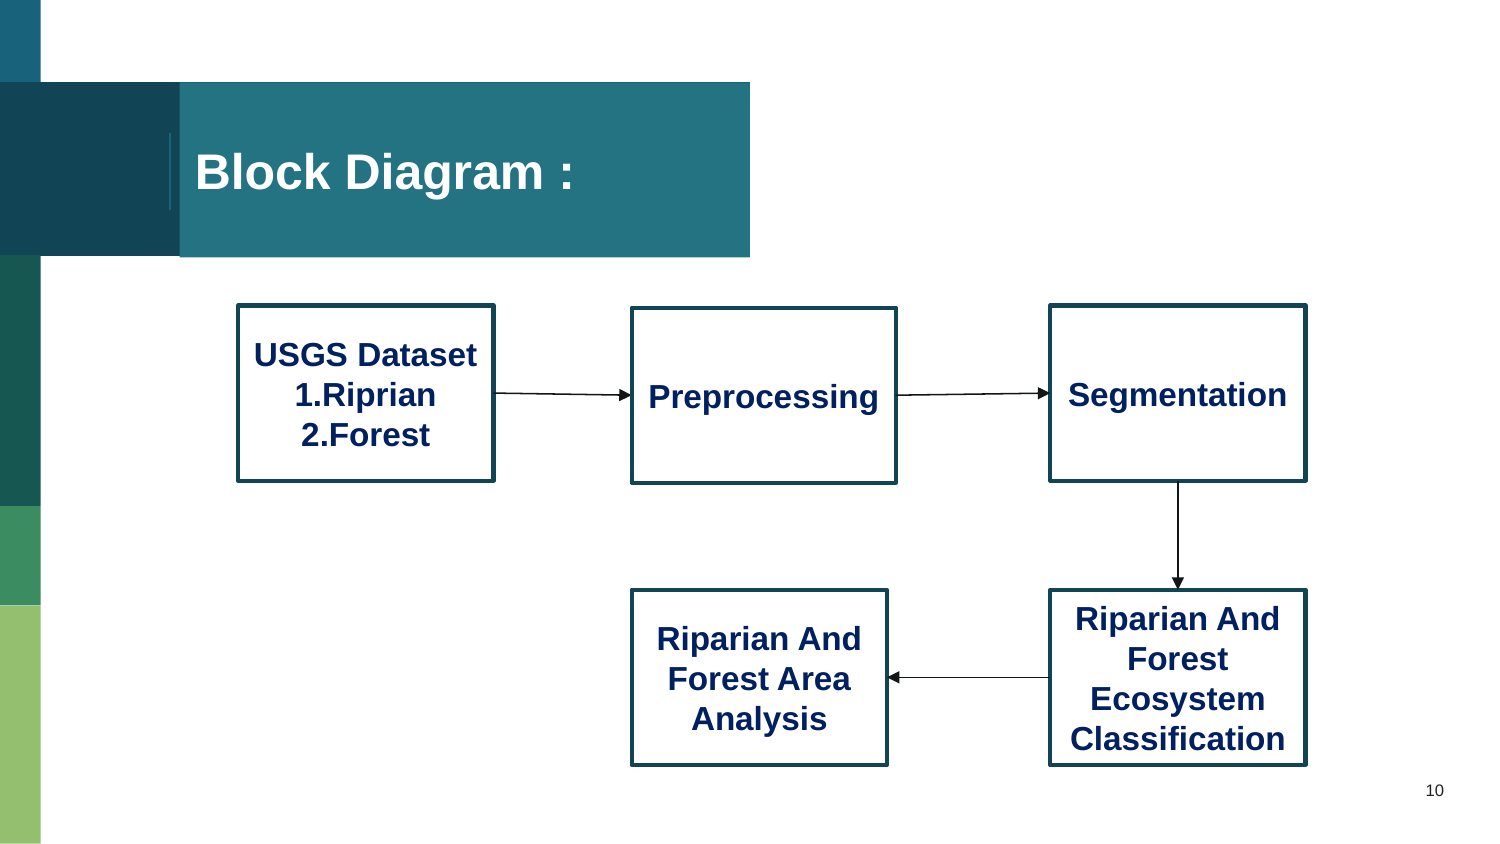

# Block Diagram :
USGS Dataset
1.Riprian
2.Forest
Segmentation
Preprocessing
Riparian And Forest Area Analysis
Riparian And Forest Ecosystem Classification
10